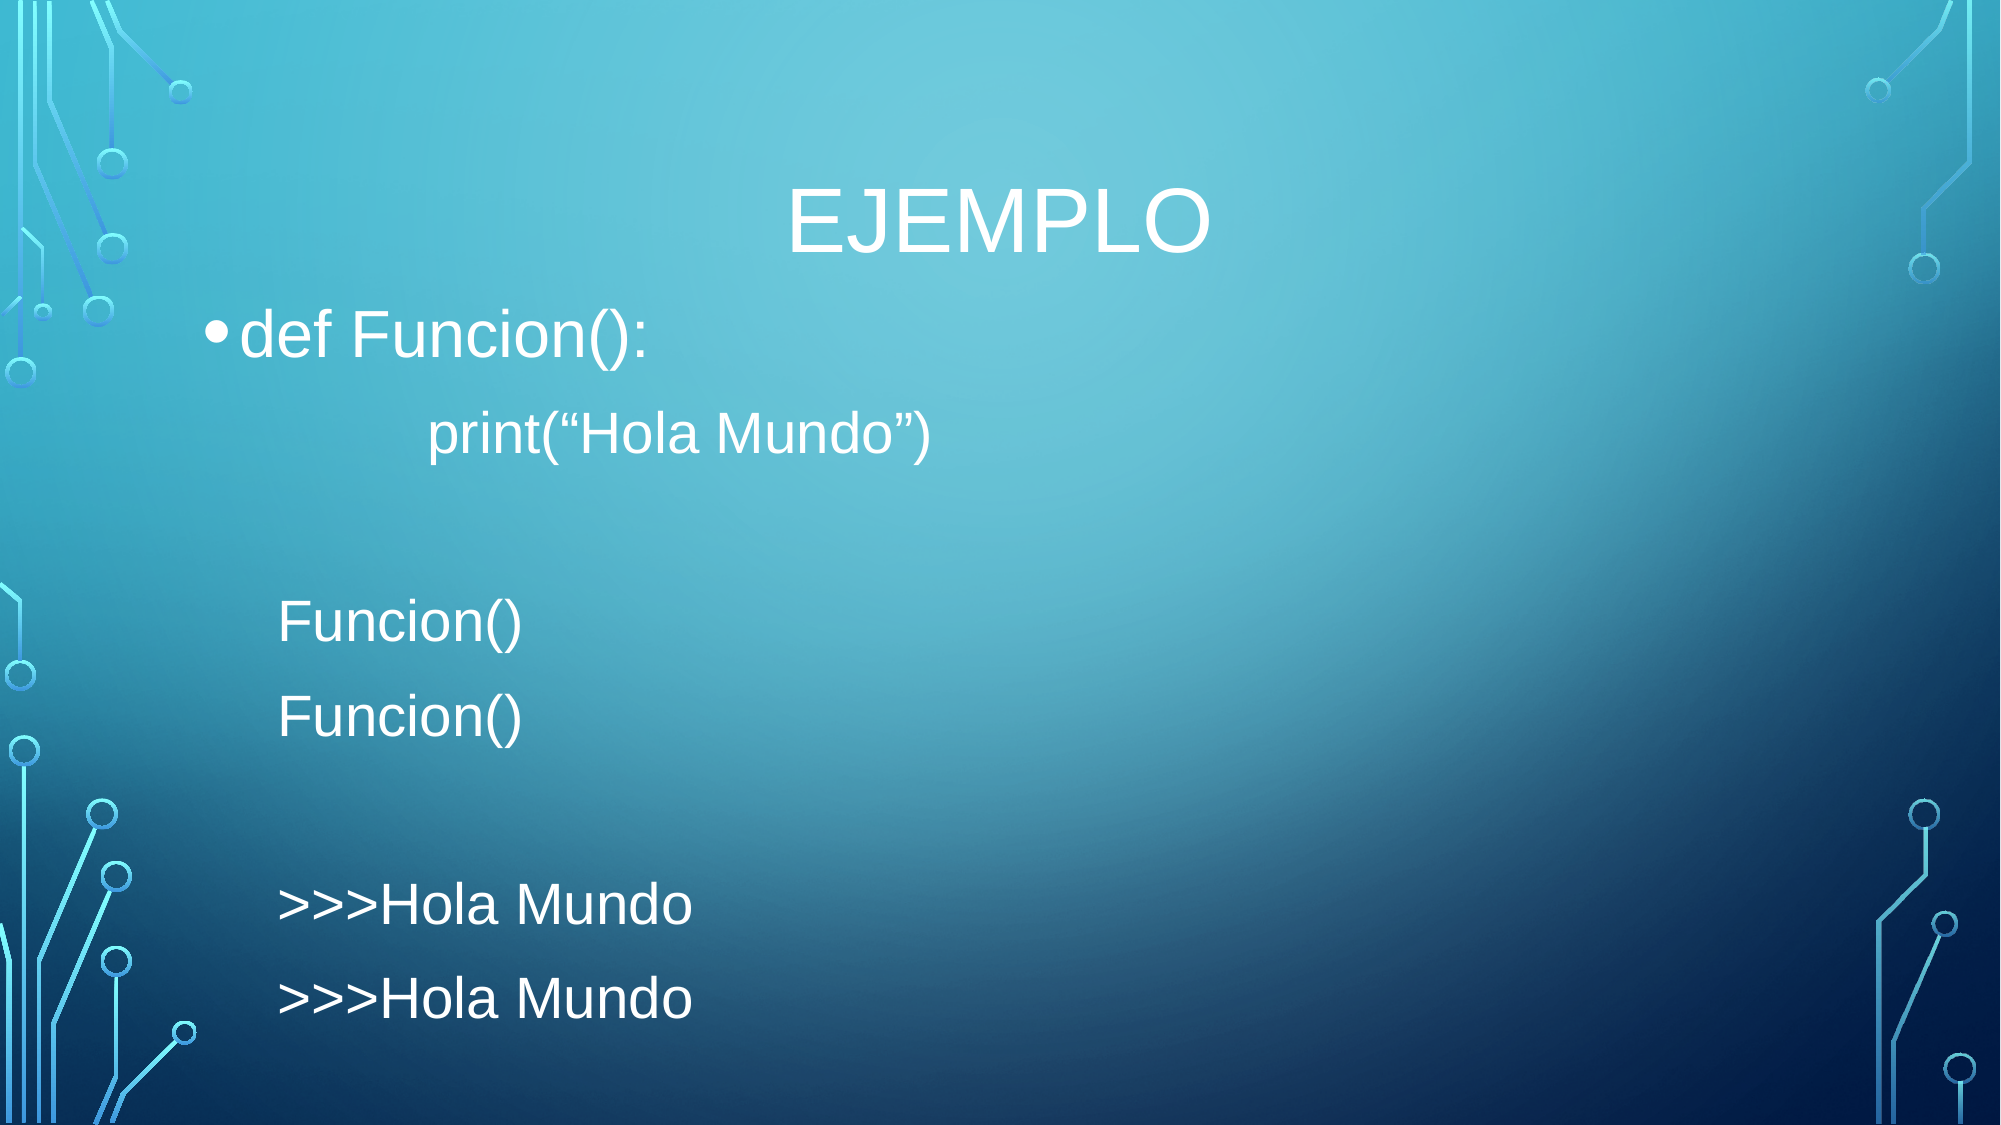

# Ejemplo
def Funcion():
	print(“Hola Mundo”)

Funcion()
Funcion()

>>>Hola Mundo
>>>Hola Mundo